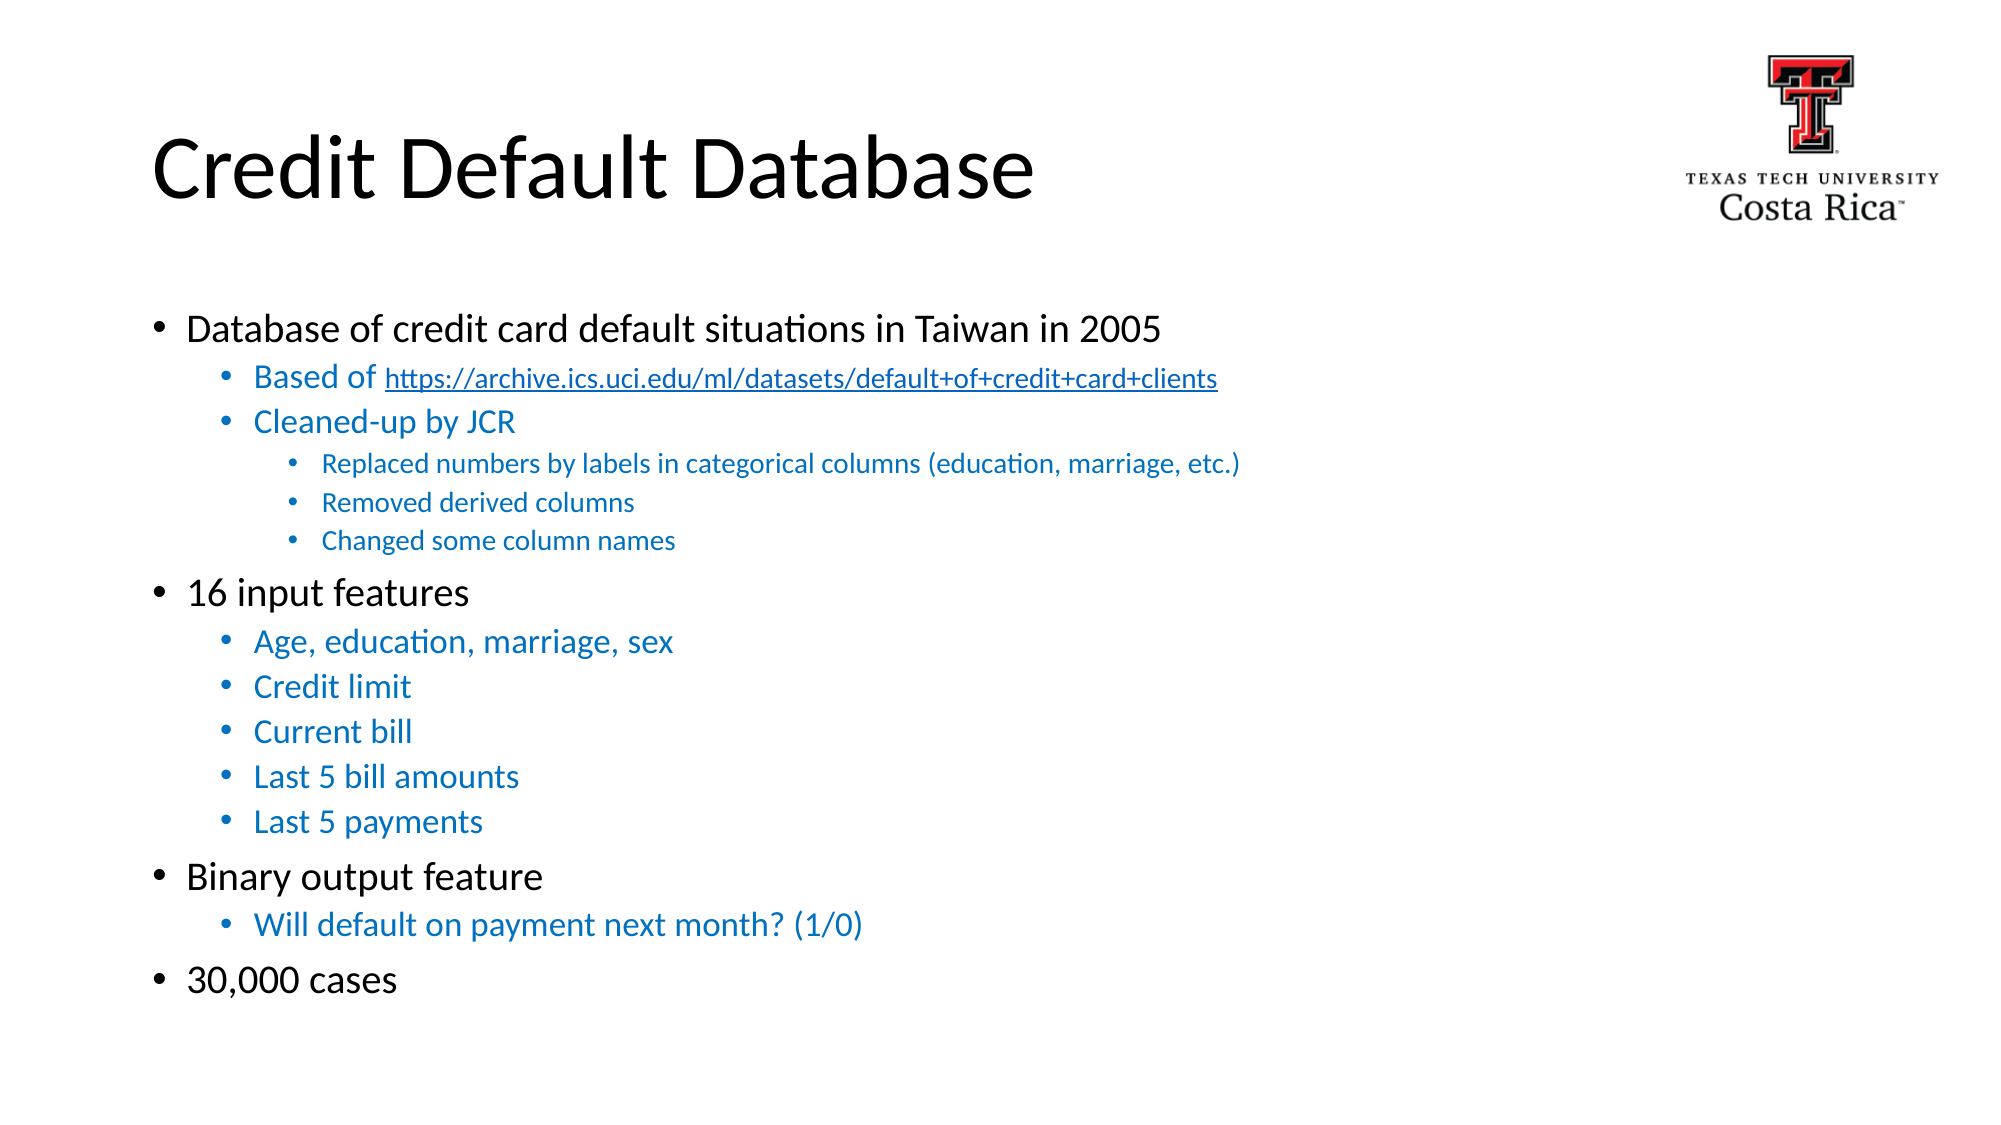

# Credit Default Database
Database of credit card default situations in Taiwan in 2005
Based of https://archive.ics.uci.edu/ml/datasets/default+of+credit+card+clients
Cleaned-up by JCR
Replaced numbers by labels in categorical columns (education, marriage, etc.)
Removed derived columns
Changed some column names
16 input features
Age, education, marriage, sex
Credit limit
Current bill
Last 5 bill amounts
Last 5 payments
Binary output feature
Will default on payment next month? (1/0)
30,000 cases